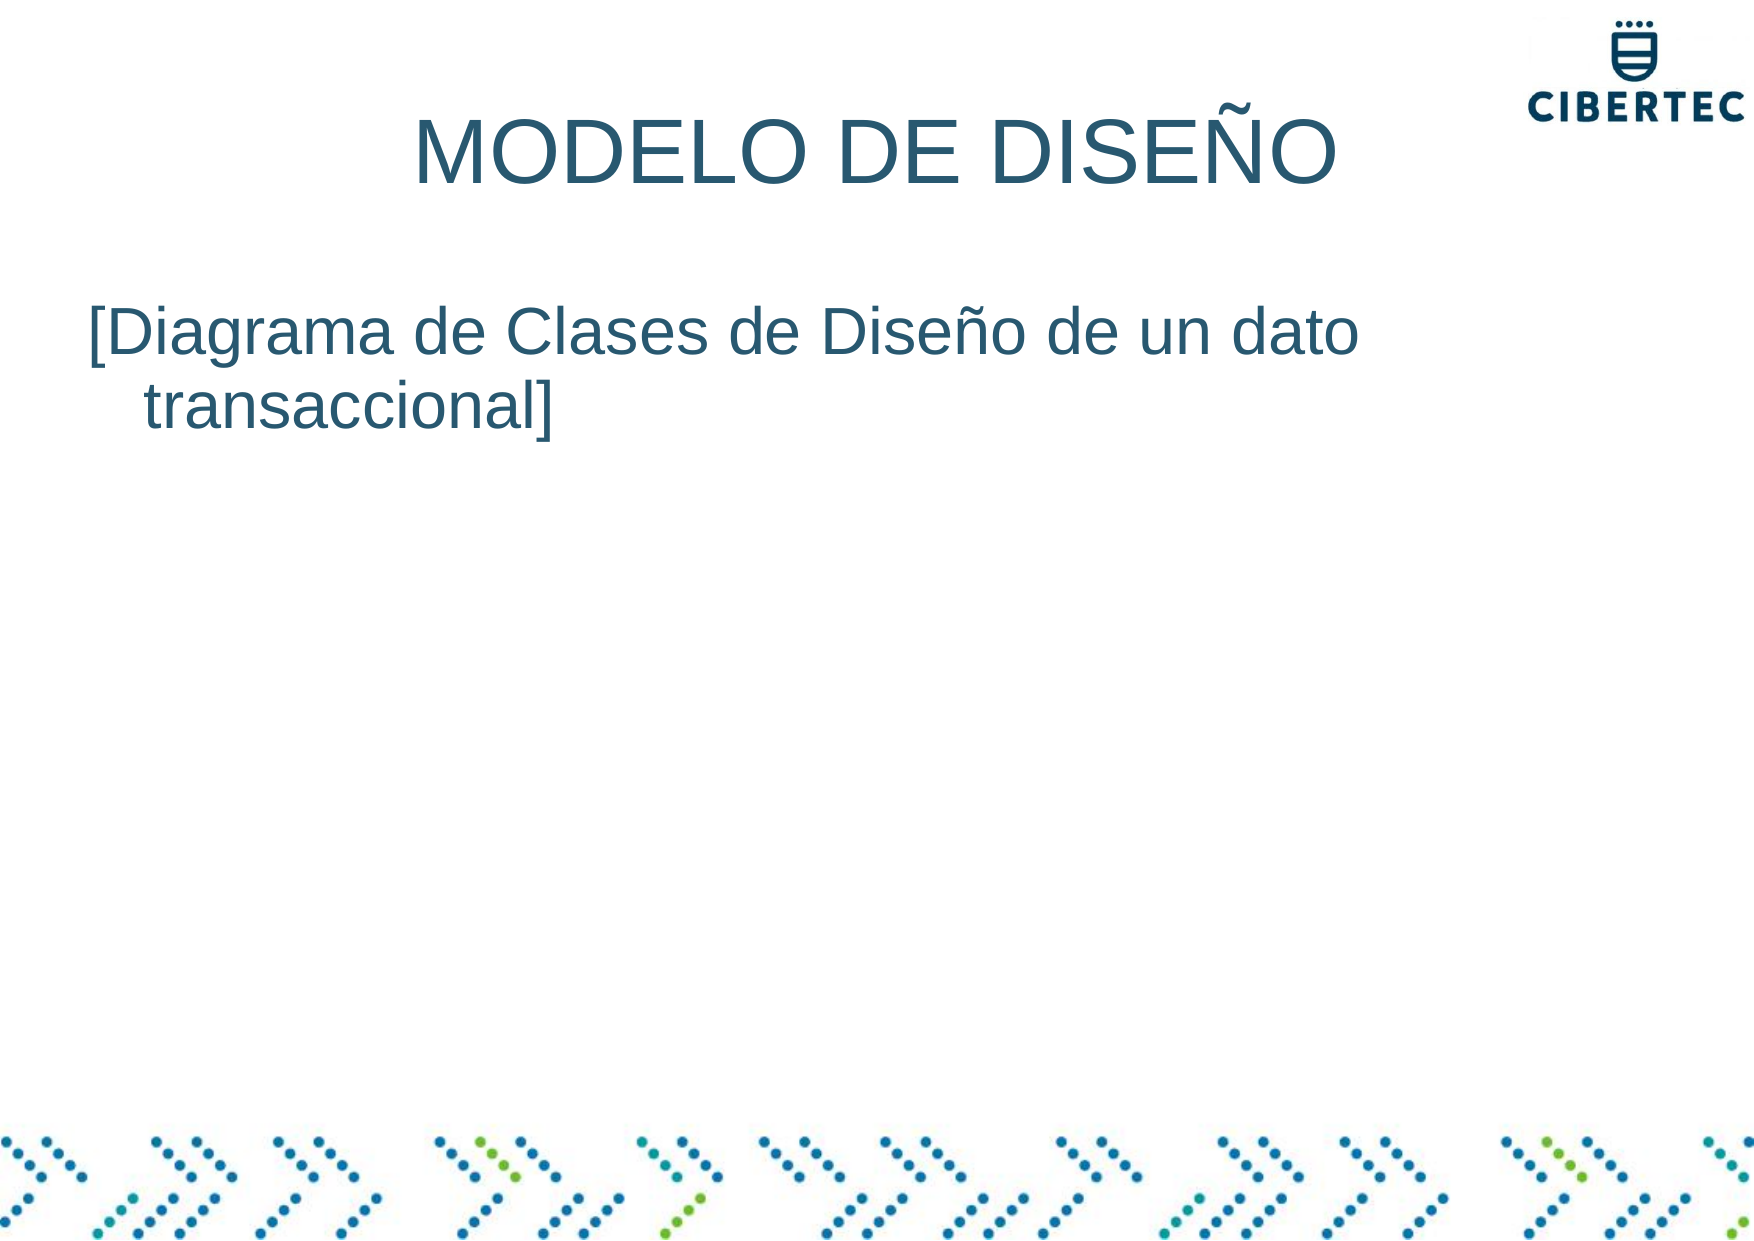

# MODELO DE DISEÑO
[Diagrama de Clases de Diseño de un dato transaccional]